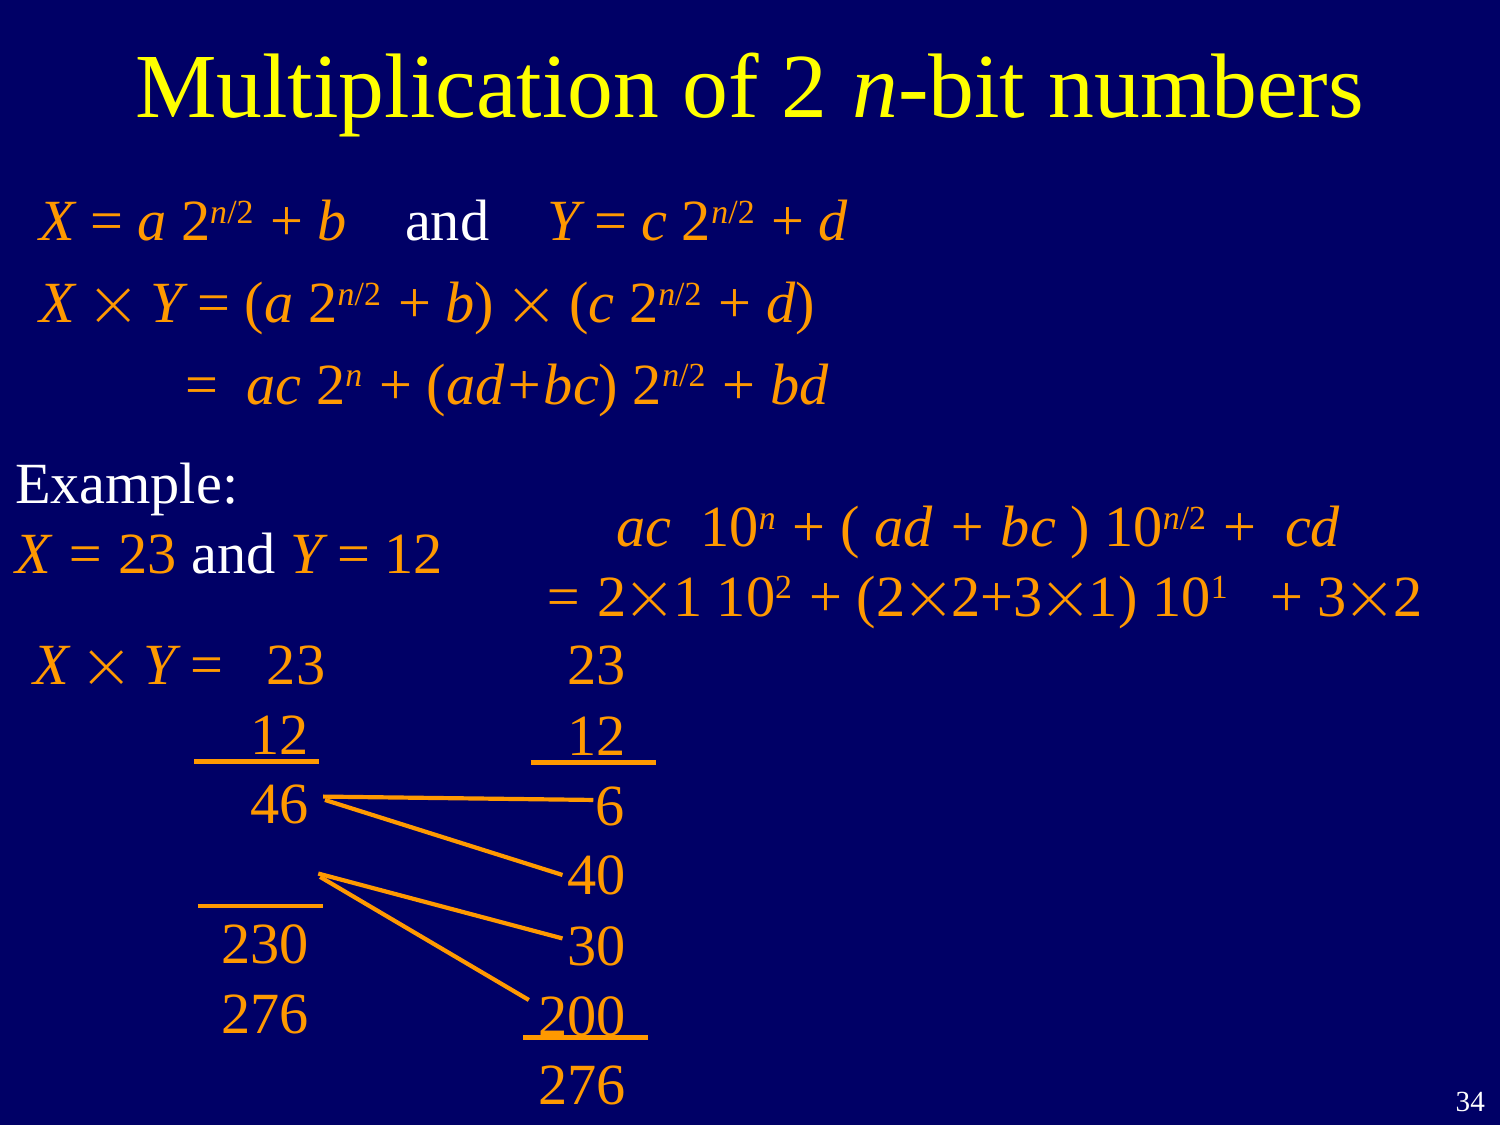

Multiplication of 2 n-bit numbers
X = a 2n/2  + b    and    Y = c 2n/2  + d
X × Y = (a 2n/2  + b) × (c 2n/2  + d)
          =  ac 2n  + (ad+bc) 2n/2  + bd
Example:
X = 23 and Y = 12
     ac  10n  + ( ad + bc ) 10n/2  +  cd
= 2×1 102  + (2×2+3×1) 101     + 3×2
X × Y =   23
               12
               46
             230
             276
  23
  12
    6
  40
  30
200
276